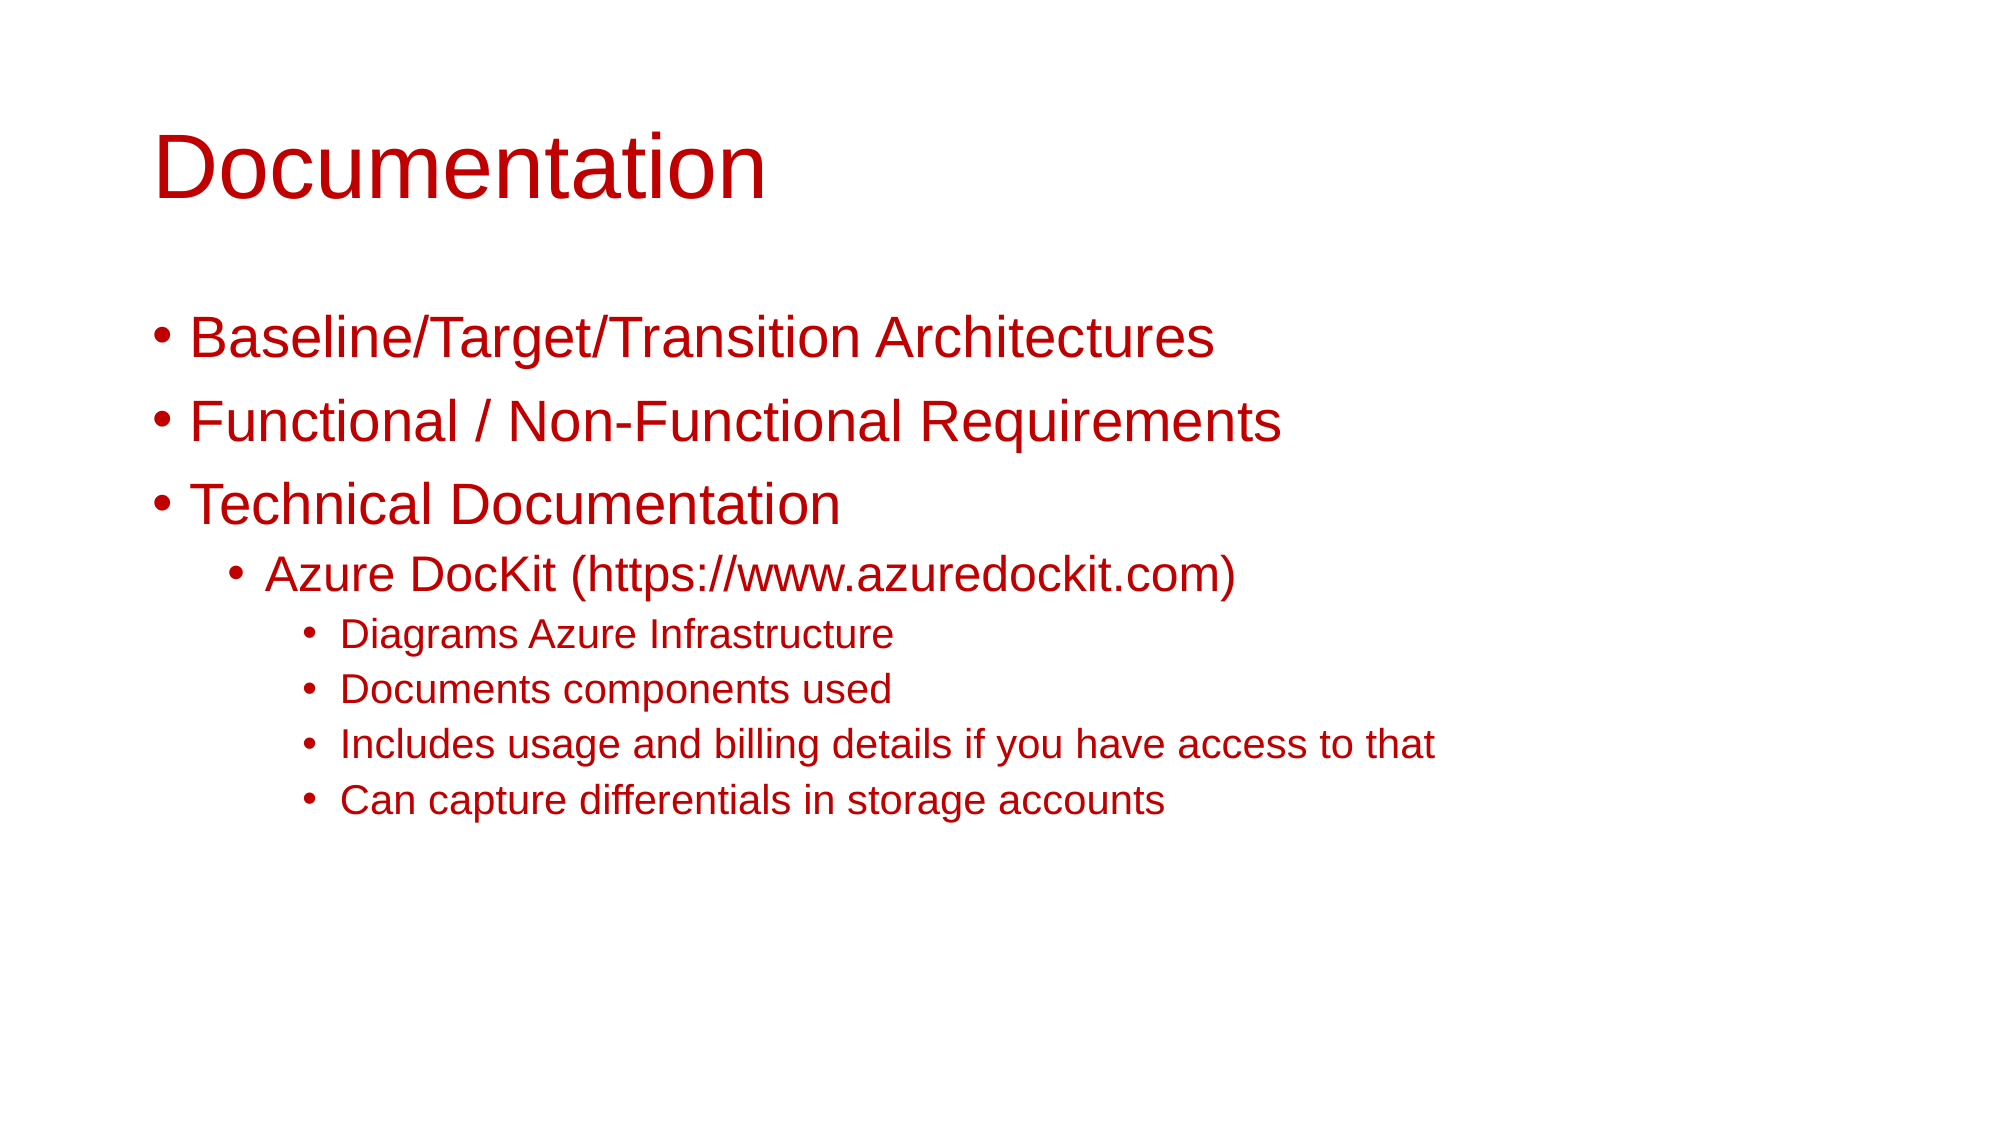

# Documentation
Baseline/Target/Transition Architectures
Functional / Non-Functional Requirements
Technical Documentation
Azure DocKit (https://www.azuredockit.com)
Diagrams Azure Infrastructure
Documents components used
Includes usage and billing details if you have access to that
Can capture differentials in storage accounts